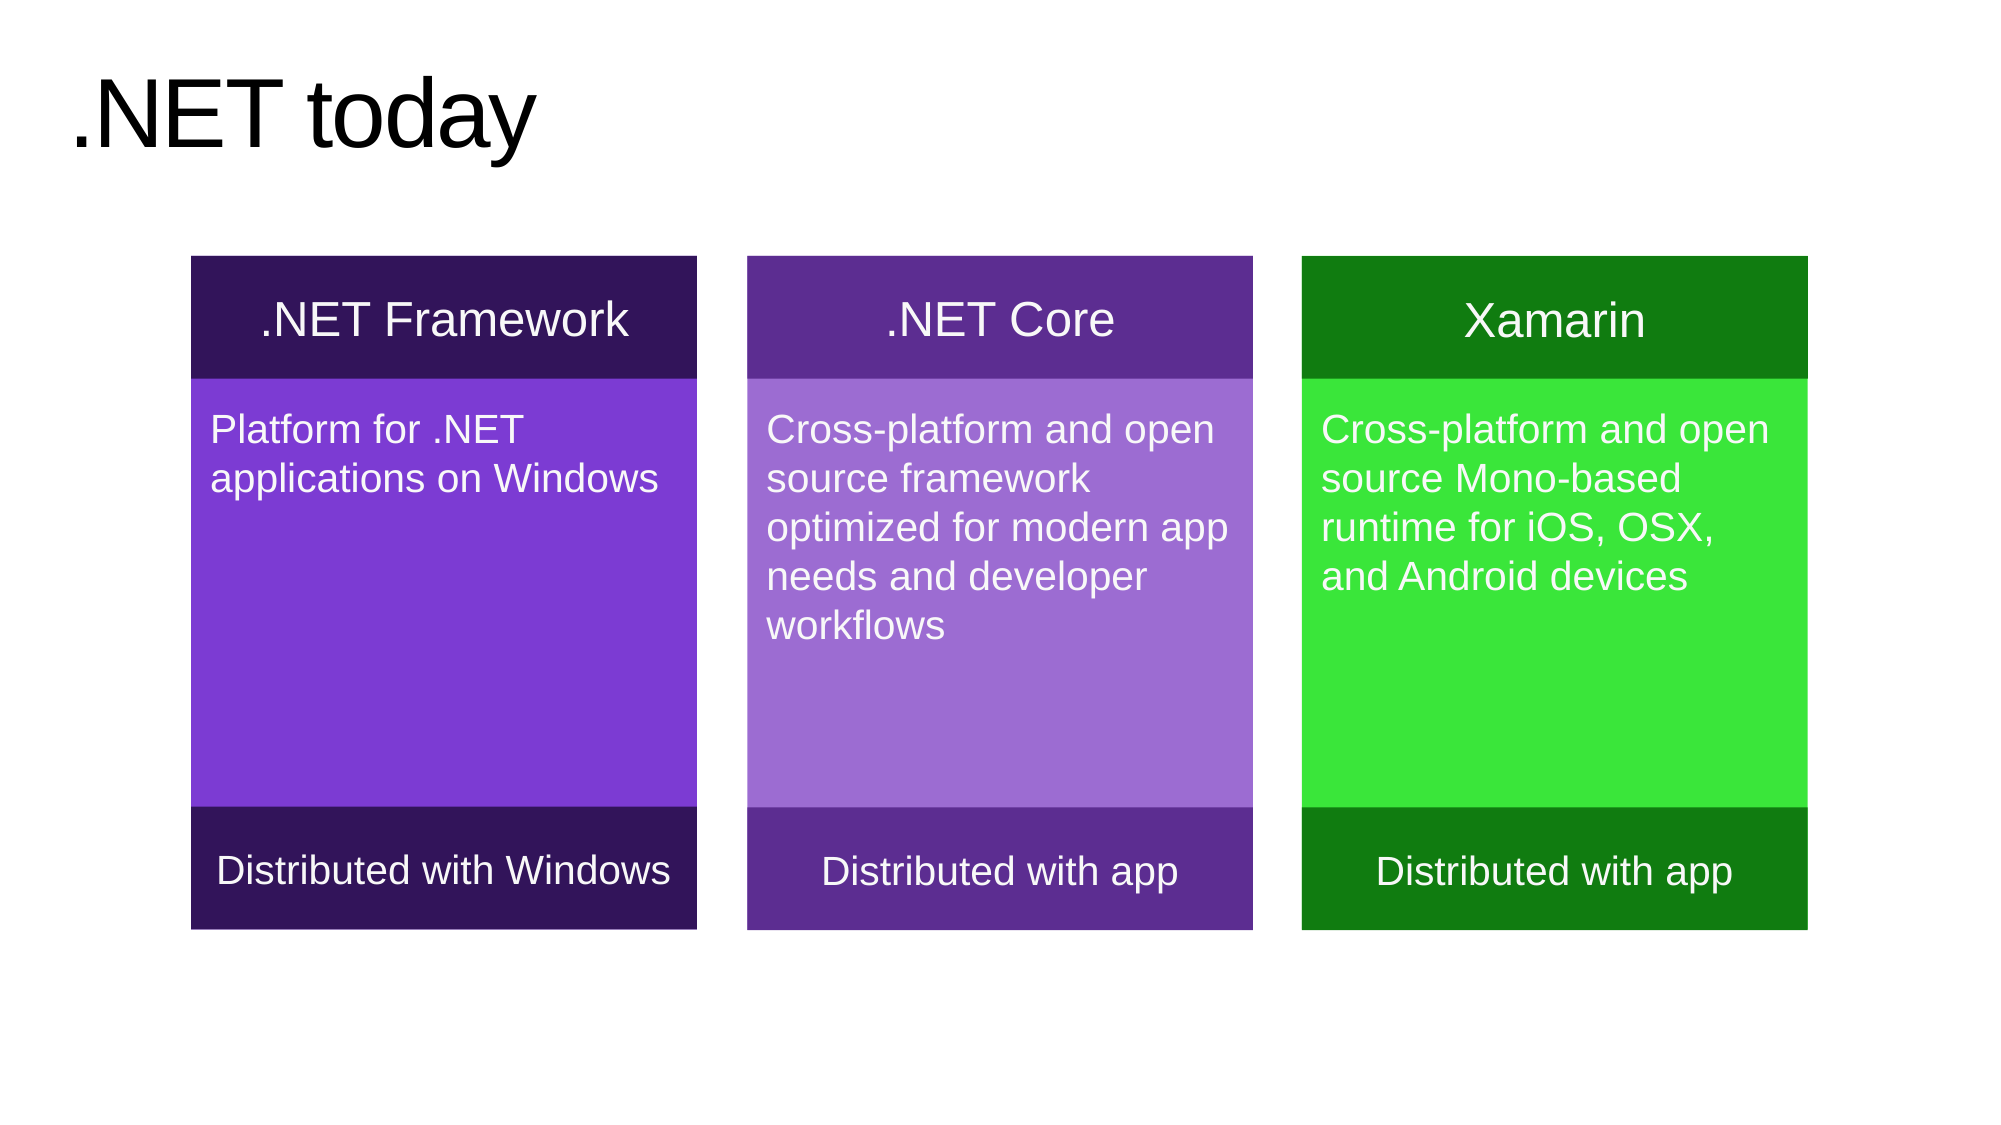

# .NET today
Platform for .NET applications on Windows
.NET Framework
Cross-platform and open source framework optimized for modern app needs and developer workflows
.NET Core
Cross-platform and open source Mono-based runtime for iOS, OSX, and Android devices
Xamarin
Distributed with Windows
Distributed with app
Distributed with app